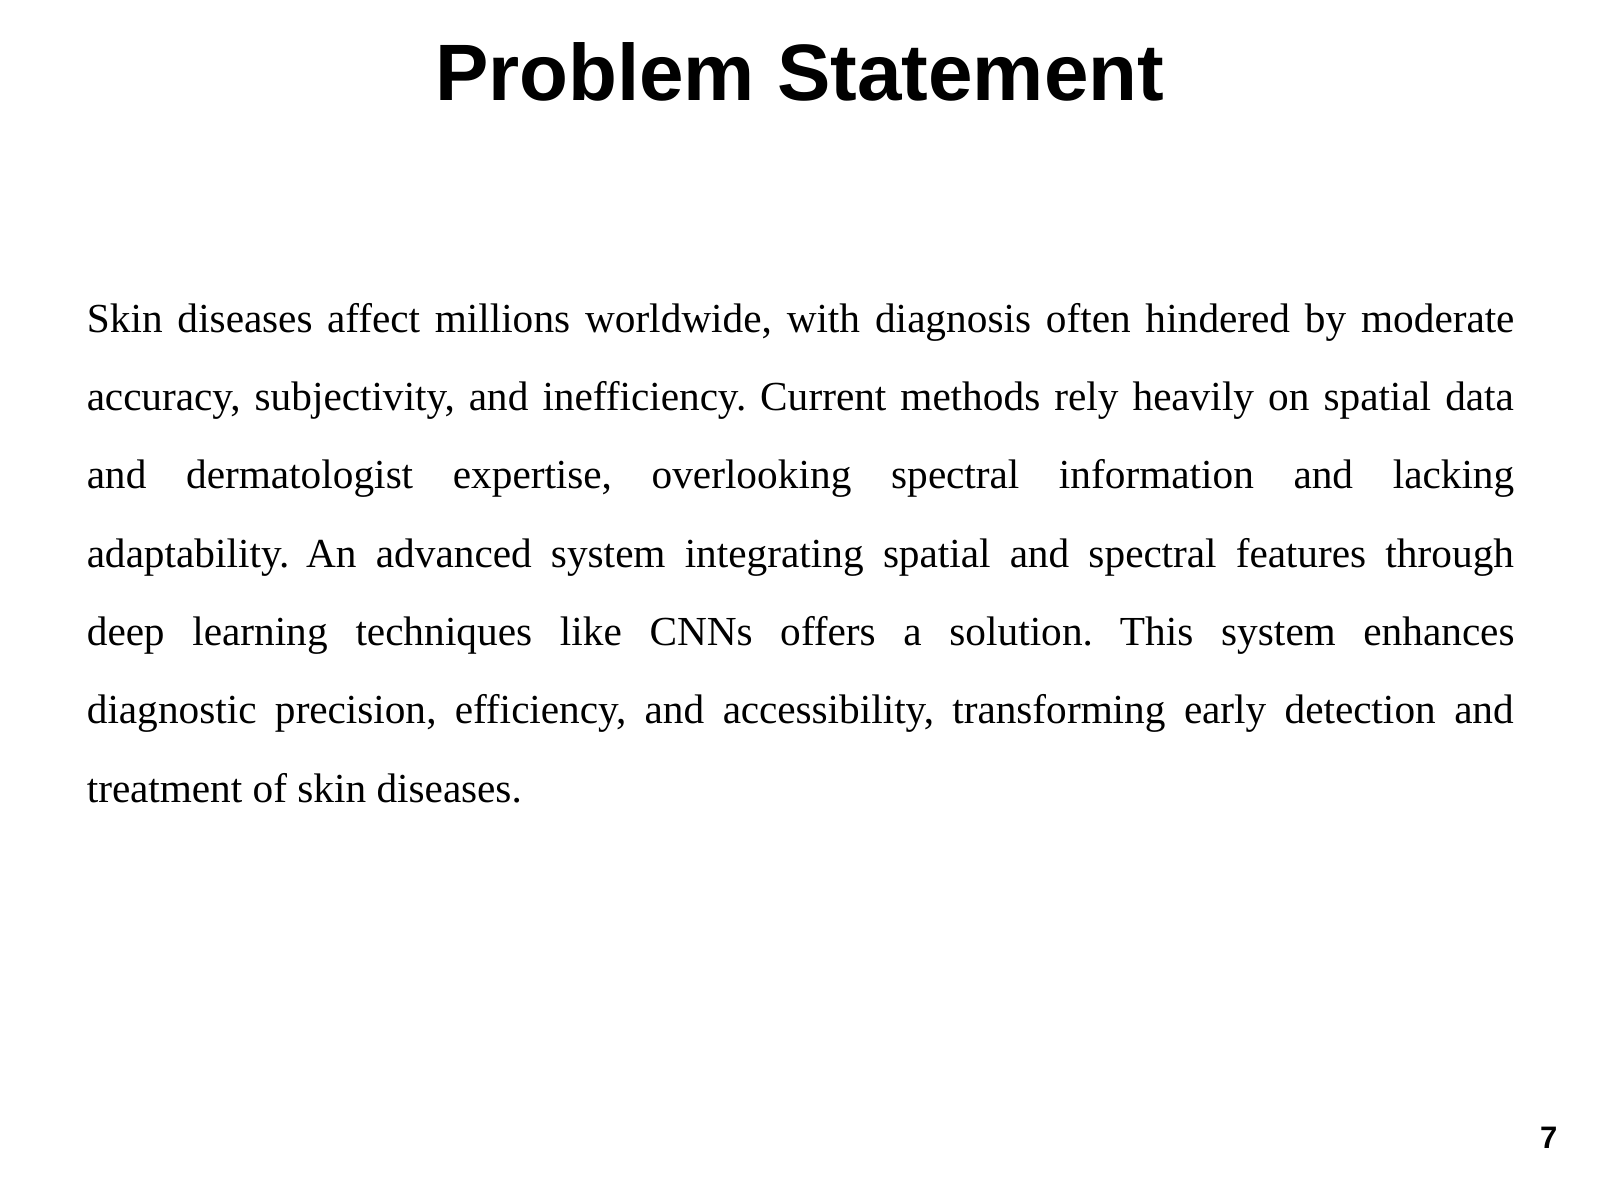

Problem Statement
Skin diseases affect millions worldwide, with diagnosis often hindered by moderate accuracy, subjectivity, and inefficiency. Current methods rely heavily on spatial data and dermatologist expertise, overlooking spectral information and lacking adaptability. An advanced system integrating spatial and spectral features through deep learning techniques like CNNs offers a solution. This system enhances diagnostic precision, efficiency, and accessibility, transforming early detection and treatment of skin diseases.

7